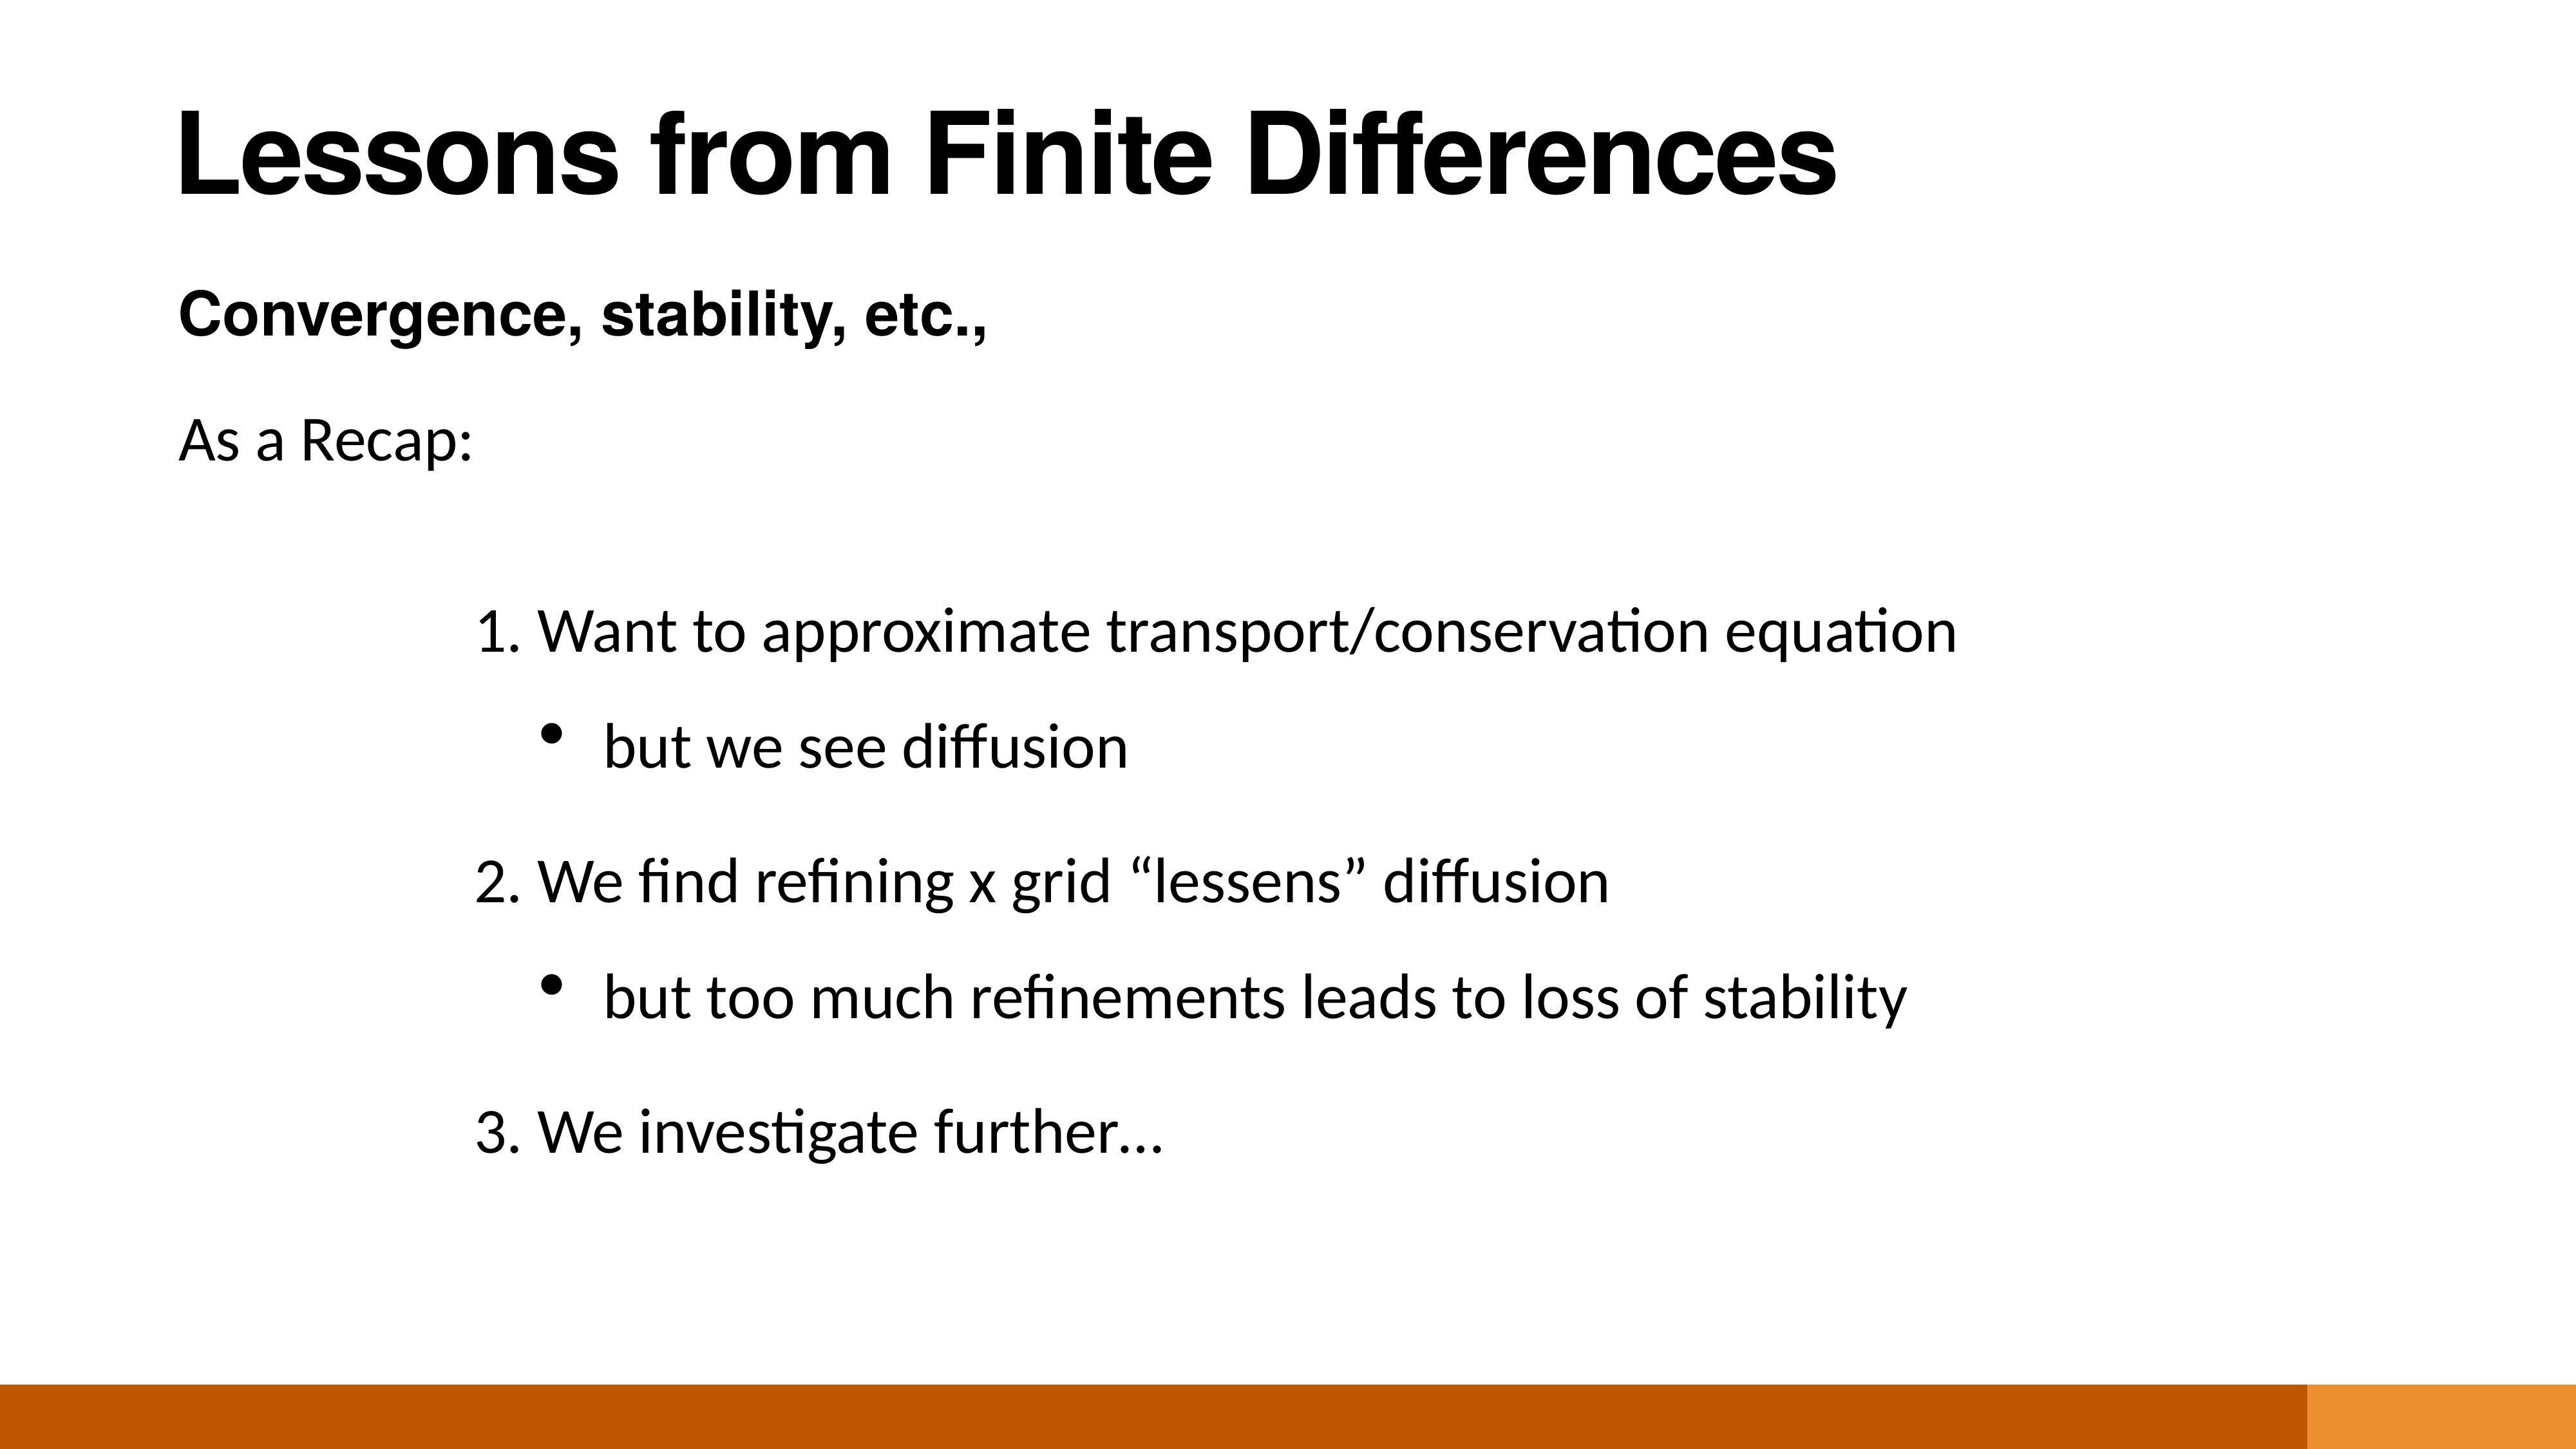

Lessons from Finite Differences

Convergence, stability, etc.,
As a Recap:
1. Want to approximate transport/conservation equation
but we see diffusion
2. We find refining x grid “lessens” diffusion
but too much refinements leads to loss of stability
3. We investigate further…

18